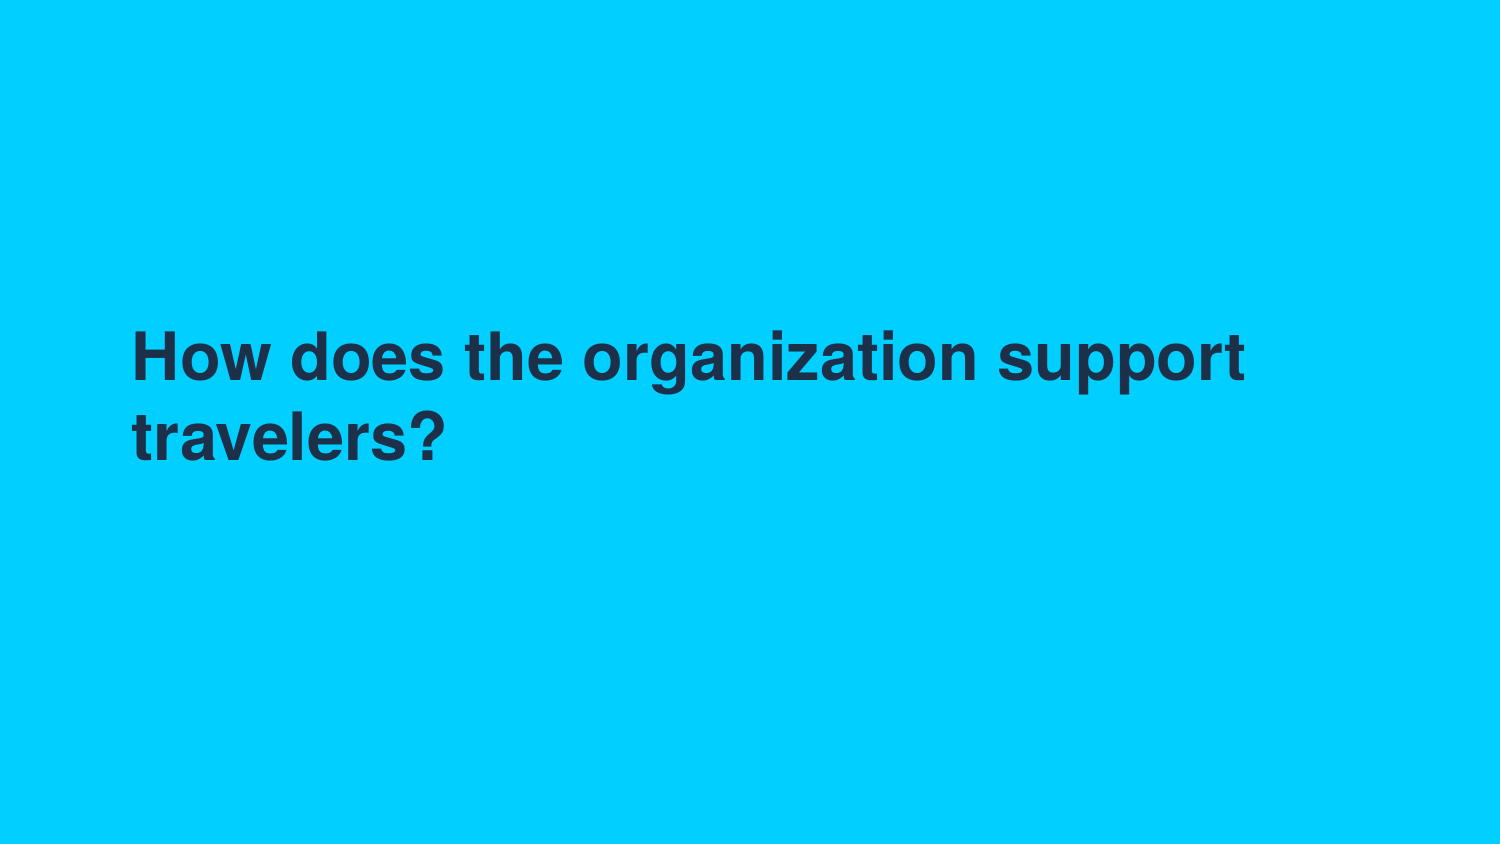

# How does the organization support travelers?